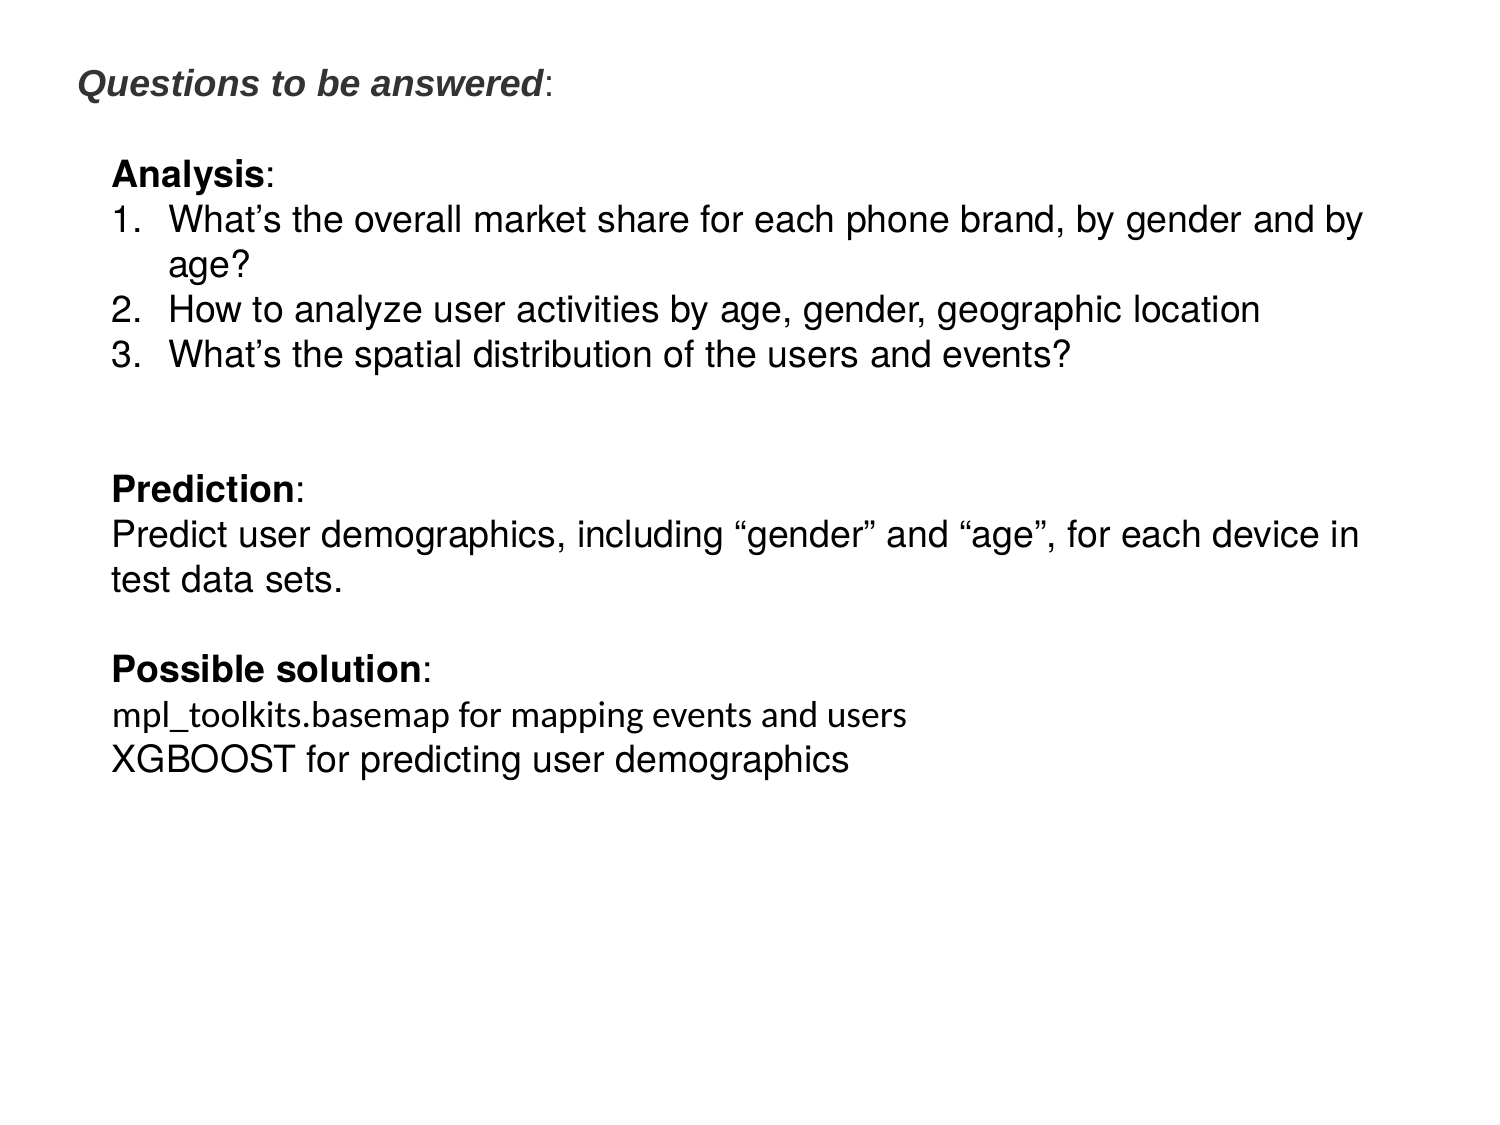

Questions to be answered:
Analysis:
What’s the overall market share for each phone brand, by gender and by age?
How to analyze user activities by age, gender, geographic location
What’s the spatial distribution of the users and events?

Prediction:
Predict user demographics, including “gender” and “age”, for each device in test data sets.

Possible solution:
mpl_toolkits.basemap for mapping events and users
XGBOOST for predicting user demographics